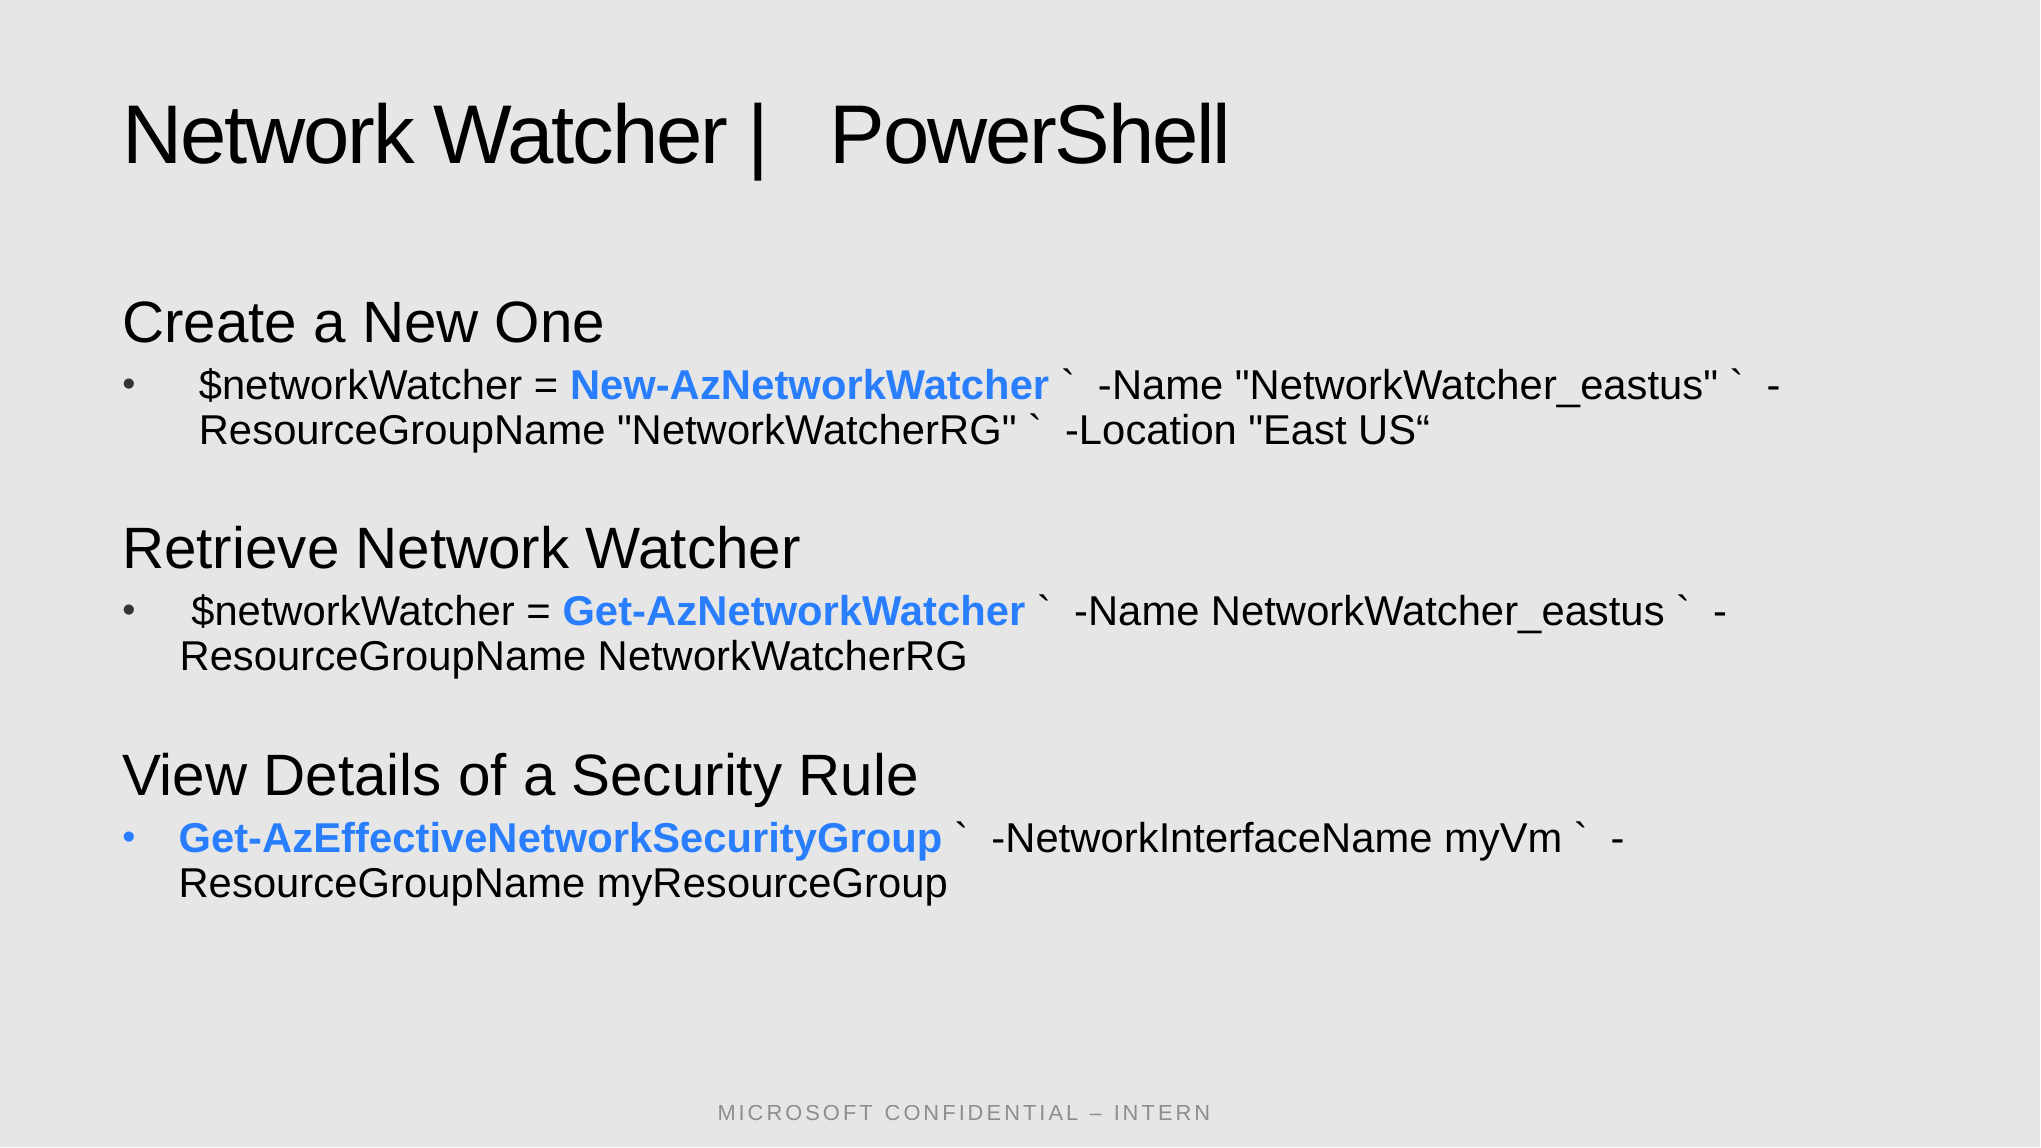

# Network Watcher |   PowerShell
Create a New One
$networkWatcher = New-AzNetworkWatcher `  -Name "NetworkWatcher_eastus" `  -ResourceGroupName "NetworkWatcherRG" `  -Location "East US“

Retrieve Network Watcher
 $networkWatcher = Get-AzNetworkWatcher `  -Name NetworkWatcher_eastus `  -ResourceGroupName NetworkWatcherRG

View Details of a Security Rule
Get-AzEffectiveNetworkSecurityGroup `  -NetworkInterfaceName myVm `  -ResourceGroupName myResourceGroup